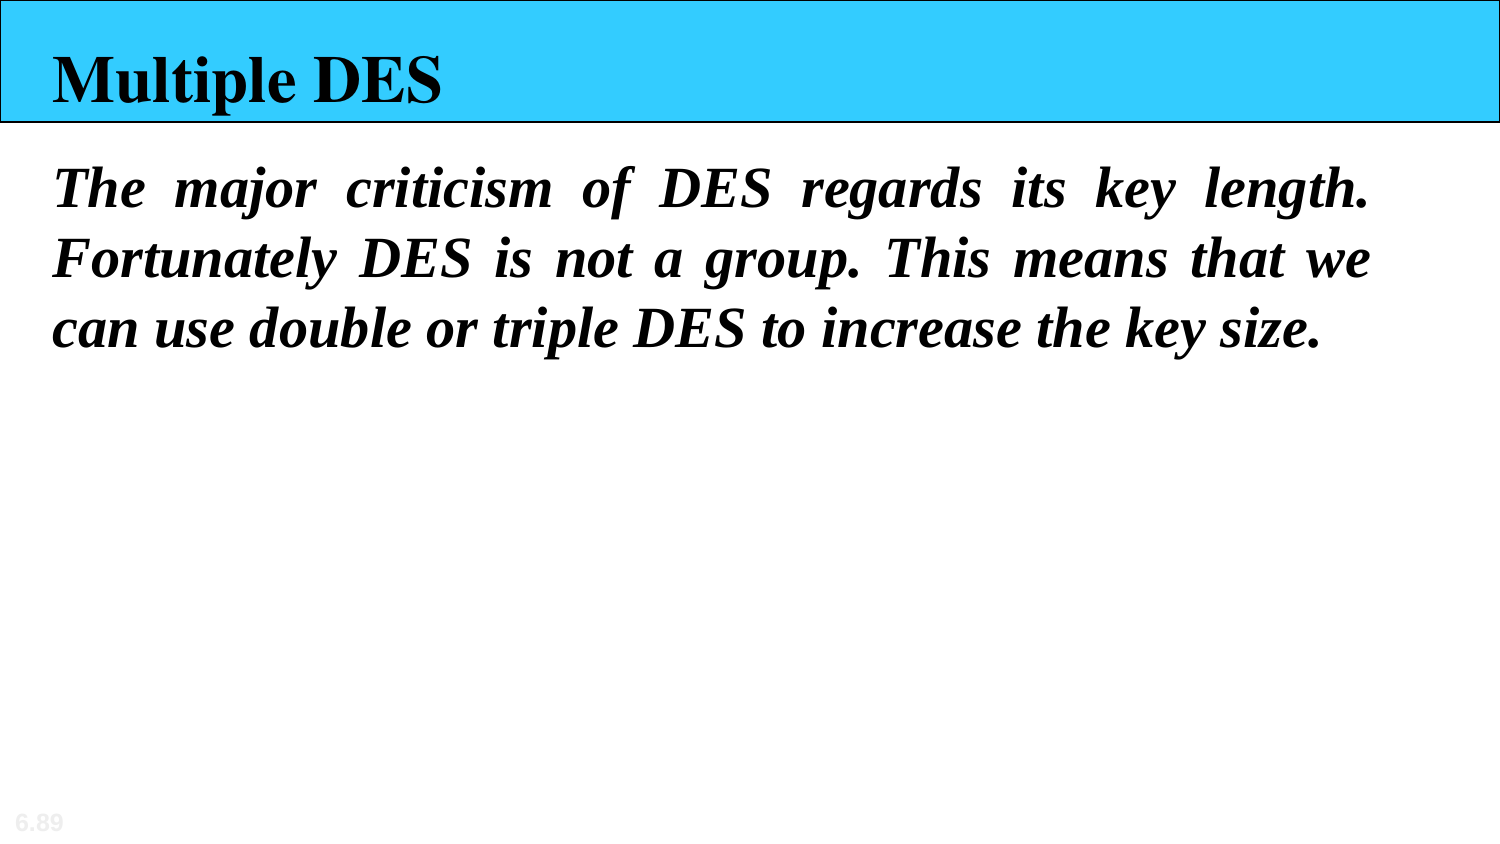

Multiple DES
The major criticism of DES regards its key length. Fortunately DES is not a group. This means that we can use double or triple DES to increase the key size.
6.89